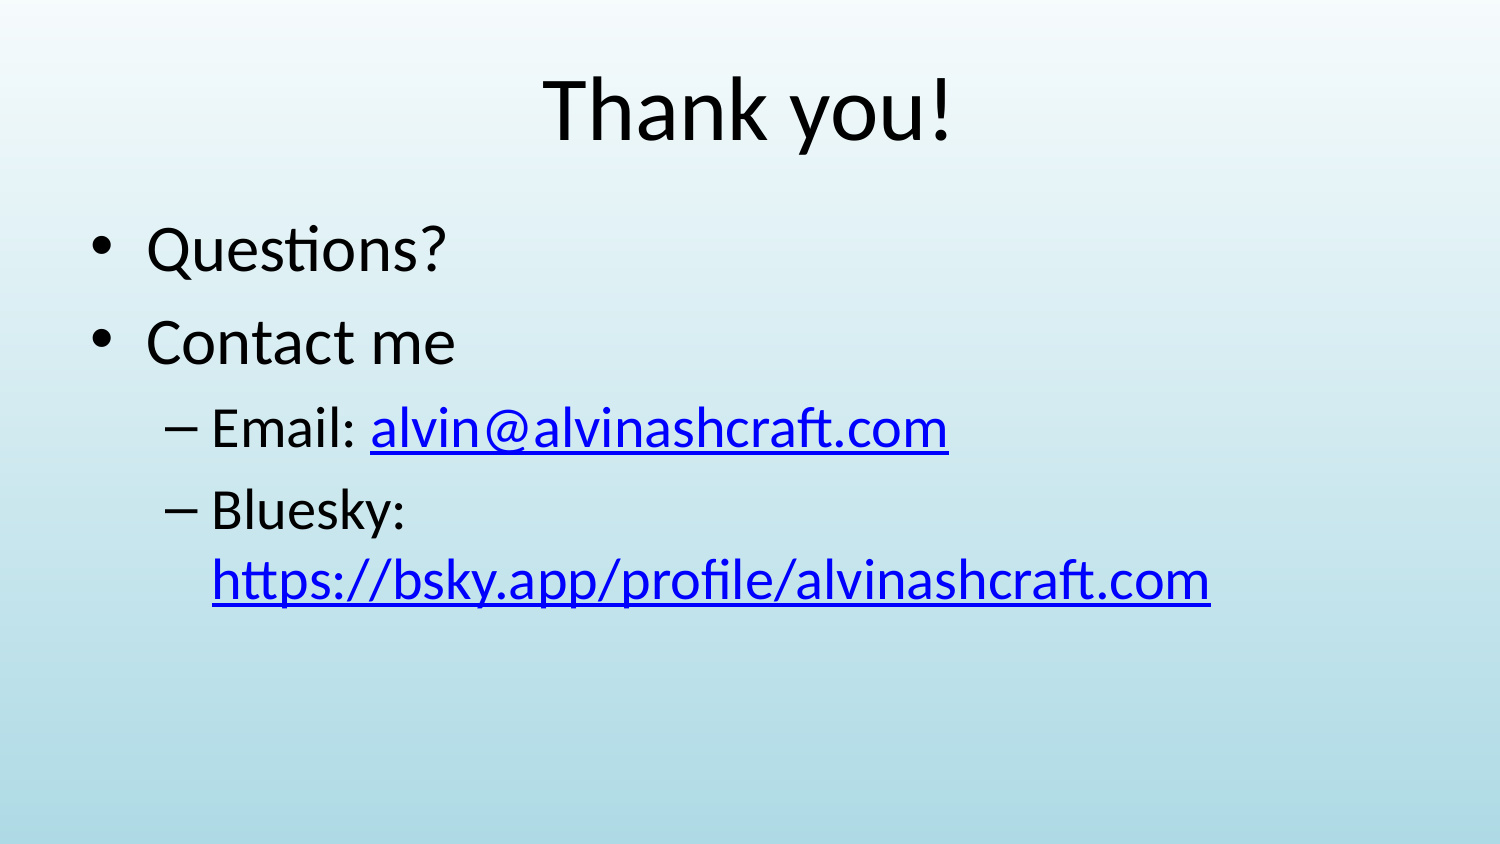

# Thank you!
Questions?
Contact me
Email: alvin@alvinashcraft.com
Bluesky: https://bsky.app/profile/alvinashcraft.com